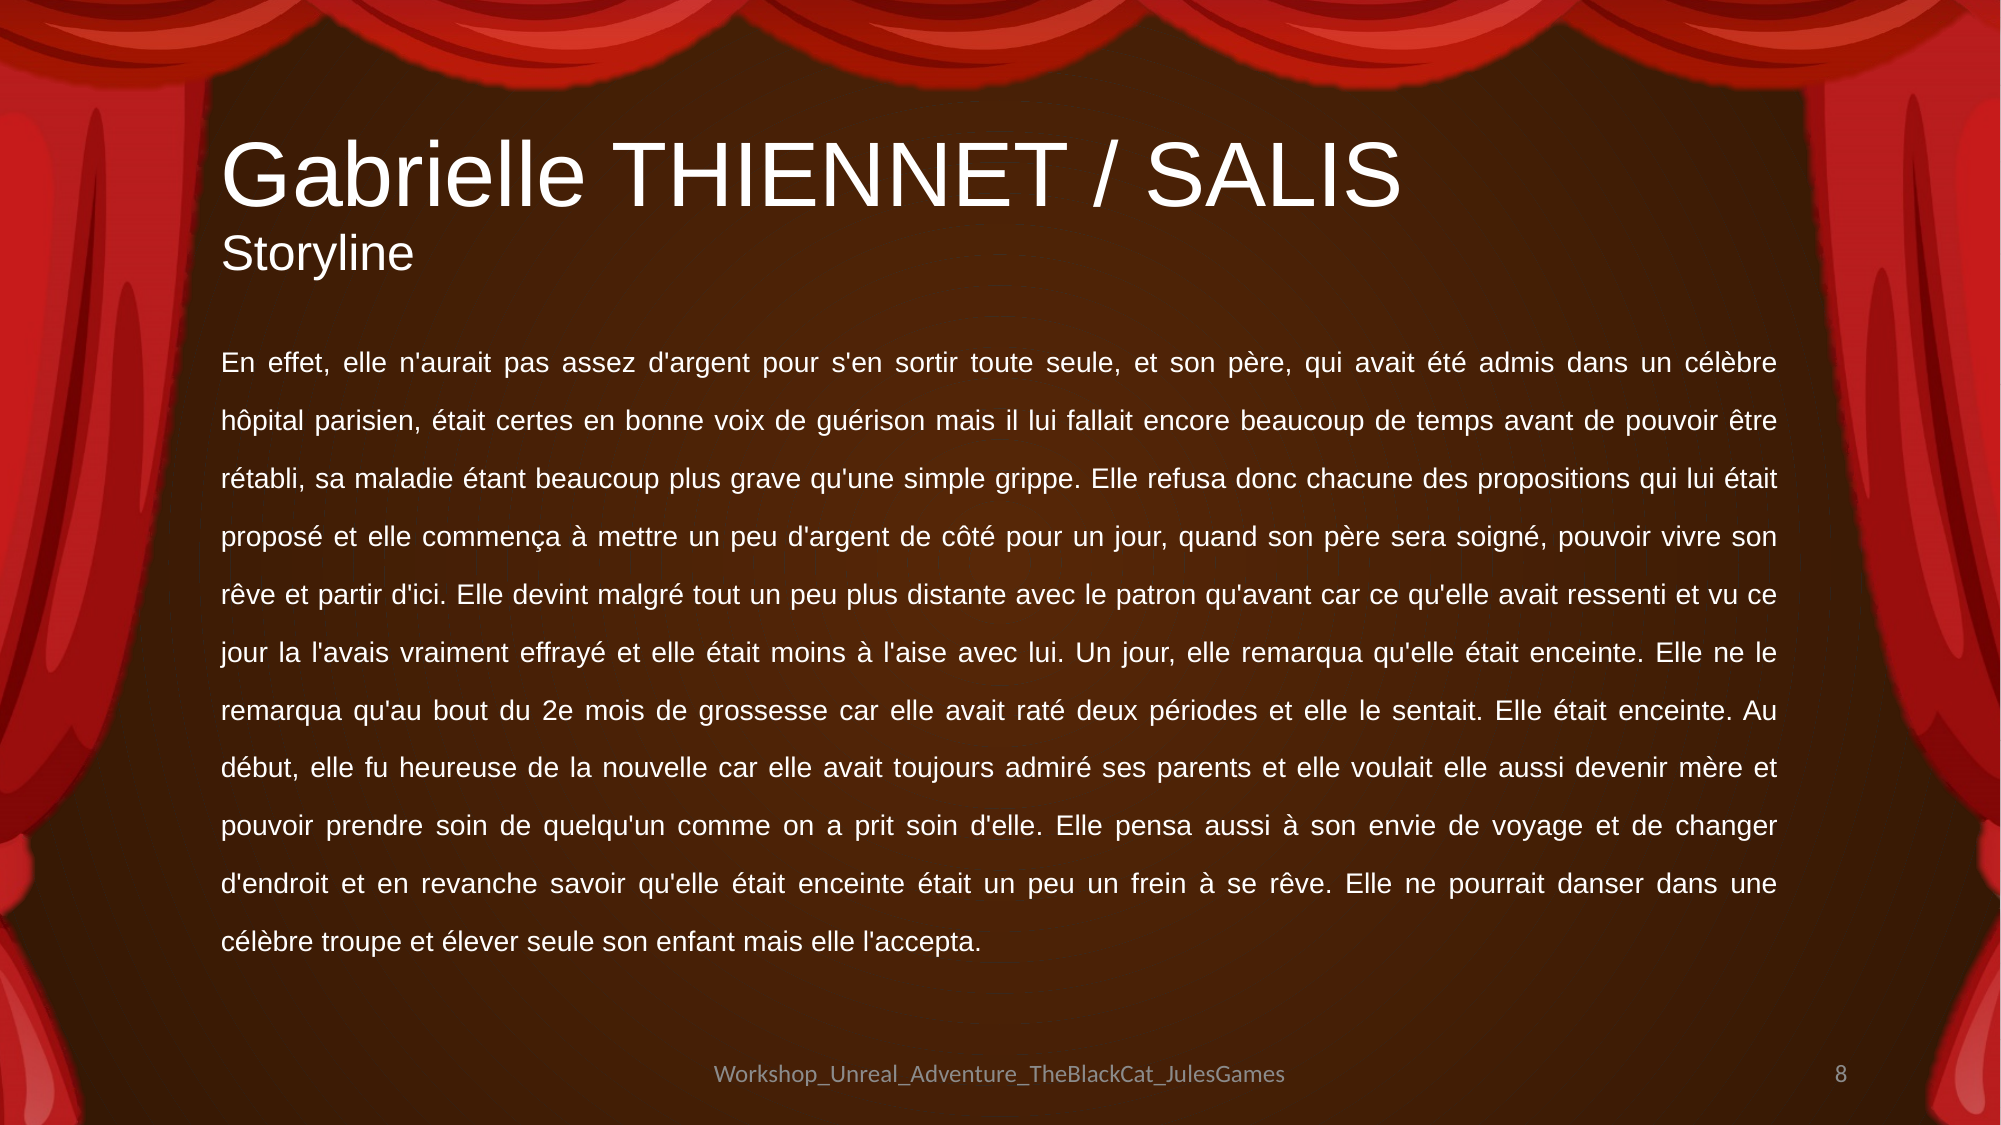

# Gabrielle THIENNET / SALIS Storyline
En effet, elle n'aurait pas assez d'argent pour s'en sortir toute seule, et son père, qui avait été admis dans un célèbre hôpital parisien, était certes en bonne voix de guérison mais il lui fallait encore beaucoup de temps avant de pouvoir être rétabli, sa maladie étant beaucoup plus grave qu'une simple grippe. Elle refusa donc chacune des propositions qui lui était proposé et elle commença à mettre un peu d'argent de côté pour un jour, quand son père sera soigné, pouvoir vivre son rêve et partir d'ici. Elle devint malgré tout un peu plus distante avec le patron qu'avant car ce qu'elle avait ressenti et vu ce jour la l'avais vraiment effrayé et elle était moins à l'aise avec lui. Un jour, elle remarqua qu'elle était enceinte. Elle ne le remarqua qu'au bout du 2e mois de grossesse car elle avait raté deux périodes et elle le sentait. Elle était enceinte. Au début, elle fu heureuse de la nouvelle car elle avait toujours admiré ses parents et elle voulait elle aussi devenir mère et pouvoir prendre soin de quelqu'un comme on a prit soin d'elle. Elle pensa aussi à son envie de voyage et de changer d'endroit et en revanche savoir qu'elle était enceinte était un peu un frein à se rêve. Elle ne pourrait danser dans une célèbre troupe et élever seule son enfant mais elle l'accepta.
Workshop_Unreal_Adventure_TheBlackCat_JulesGames
8